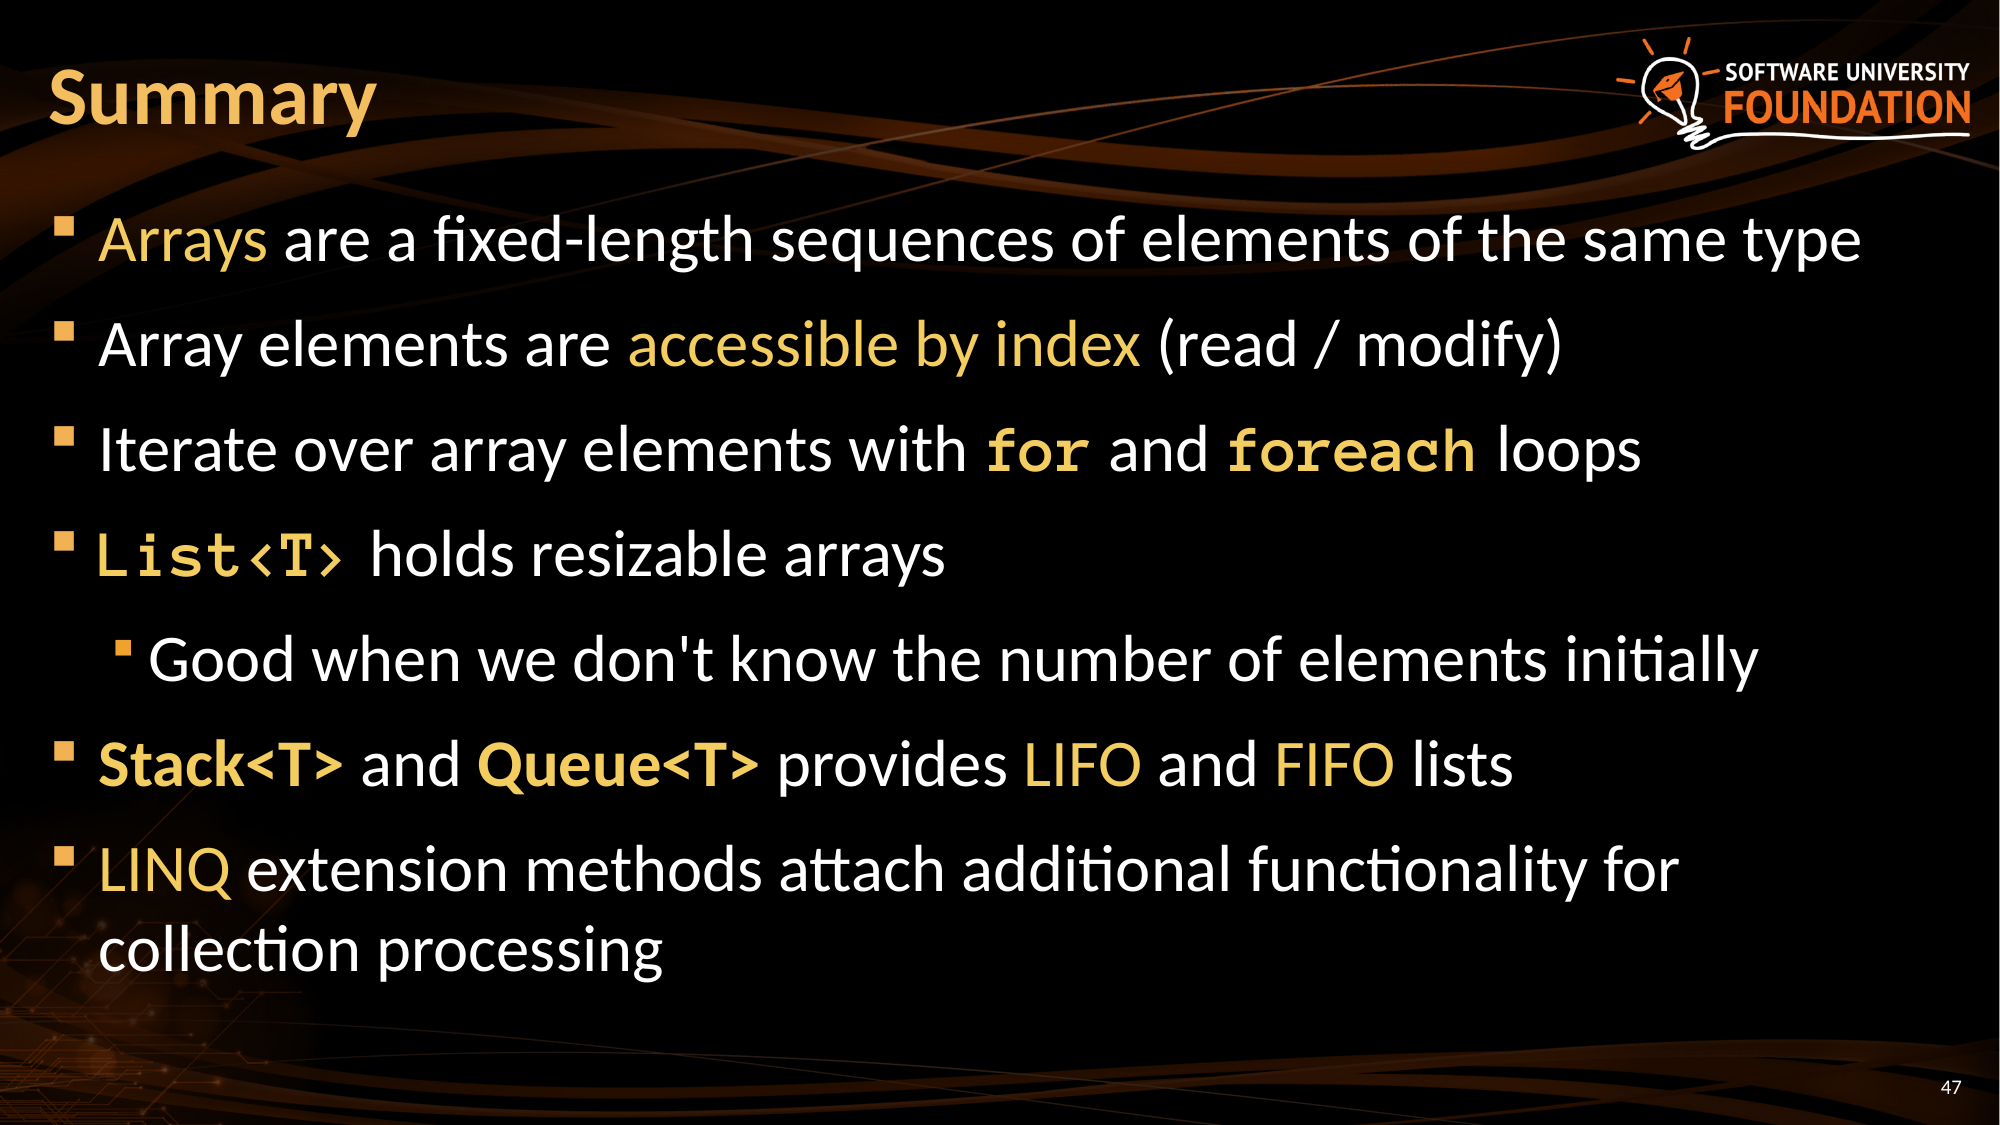

# Summary
Arrays are a fixed-length sequences of elements of the same type
Array elements are accessible by index (read / modify)
Iterate over array elements with for and foreach loops
List<T> holds resizable arrays
Good when we don't know the number of elements initially
Stack<T> and Queue<T> provides LIFO and FIFO lists
LINQ extension methods attach additional functionality for collection processing
47